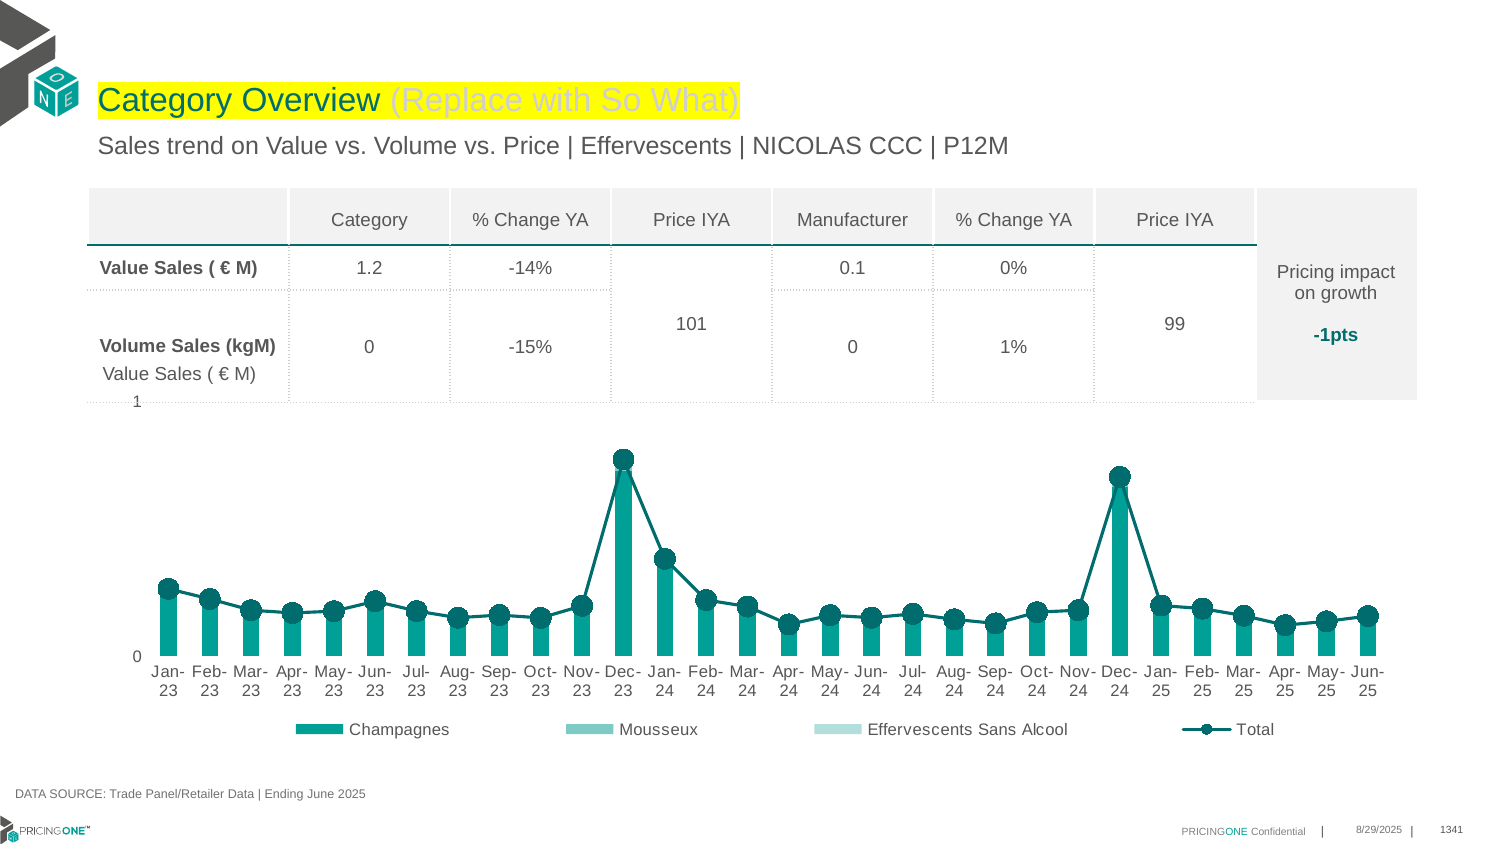

# Category Overview (Replace with So What)
Sales trend on Value vs. Volume vs. Price | Effervescents | NICOLAS CCC | P12M
|  | Category | % Change YA | Price IYA | Manufacturer | % Change YA | Price IYA | Pricing impact on growth -1pts |
| --- | --- | --- | --- | --- | --- | --- | --- |
| Value Sales ( € M) | 1.2 | -14% | 101 | 0.1 | 0% | 99 |  |
| Volume Sales (kgM) | 0 | -15% |  | 0 | 1% |  |  |
Value Sales ( € M)

### Chart

| Category | Champagnes | Mousseux | Effervescents Sans Alcool | Total |
|---|---|---|---|---|
| Jan-23 | 0.122628 | 0.009046 | 1.5e-05 | 0.131689 |
| Feb-23 | 0.103478 | 0.008313 | 5e-05 | 0.111841 |
| Mar-23 | 0.080117 | 0.009324 | 0.000267 | 0.089708 |
| Apr-23 | 0.074178 | 0.010101 | 0.000133 | 0.084412 |
| May-23 | 0.077427 | 0.010201 | 0.000281 | 0.087909 |
| Jun-23 | 0.095498 | 0.011512 | 0.000318 | 0.107328 |
| Jul-23 | 0.077 | 0.010707 | 0.000392 | 0.088099 |
| Aug-23 | 0.066019 | 0.008773 | 0.000303 | 0.075095 |
| Sep-23 | 0.071612 | 0.00858 | 0.000128 | 0.08032 |
| Oct-23 | 0.065432 | 0.009158 | 8.7e-05 | 0.074677 |
| Nov-23 | 0.089373 | 0.008906 | 0.00017 | 0.098449 |
| Dec-23 | 0.362163 | 0.021633 | 0.001374 | 0.38517 |
| Jan-24 | 0.178341 | 0.011393 | 0.000863 | 0.190597 |
| Feb-24 | 0.099643 | 0.008932 | 0.001153 | 0.109728 |
| Mar-24 | 0.085022 | 0.011237 | 0.000636 | 0.096895 |
| Apr-24 | 0.053578 | 0.008087 | 0.000251 | 0.061916 |
| May-24 | 0.069242 | 0.010226 | 0.000483 | 0.079951 |
| Jun-24 | 0.06496 | 0.009582 | 0.000496 | 0.075038 |
| Jul-24 | 0.07316 | 0.008779 | 0.000673 | 0.082612 |
| Aug-24 | 0.062909 | 0.00861 | 0.000323 | 0.071842 |
| Sep-24 | 0.055505 | 0.007941 | 0.000426 | 0.063872 |
| Oct-24 | 0.076781 | 0.008546 | 0.000458 | 0.085785 |
| Nov-24 | 0.07951 | 0.009924 | 0.000463 | 0.089897 |
| Dec-24 | 0.330636 | 0.018014 | 0.002684 | 0.351334 |
| Jan-25 | 0.088915 | 0.008114 | 0.001985 | 0.099014 |
| Feb-25 | 0.084568 | 0.00683 | 0.001502 | 0.0929 |
| Mar-25 | 0.071105 | 0.006534 | 0.00132 | 0.078959 |
| Apr-25 | 0.053076 | 0.006194 | 0.00117 | 0.06044 |
| May-25 | 0.060246 | 0.007034 | 0.00073 | 0.06801 |
| Jun-25 | 0.070439 | 0.006585 | 0.001302 | 0.078326 |
DATA SOURCE: Trade Panel/Retailer Data | Ending June 2025

8/29/2025
1341